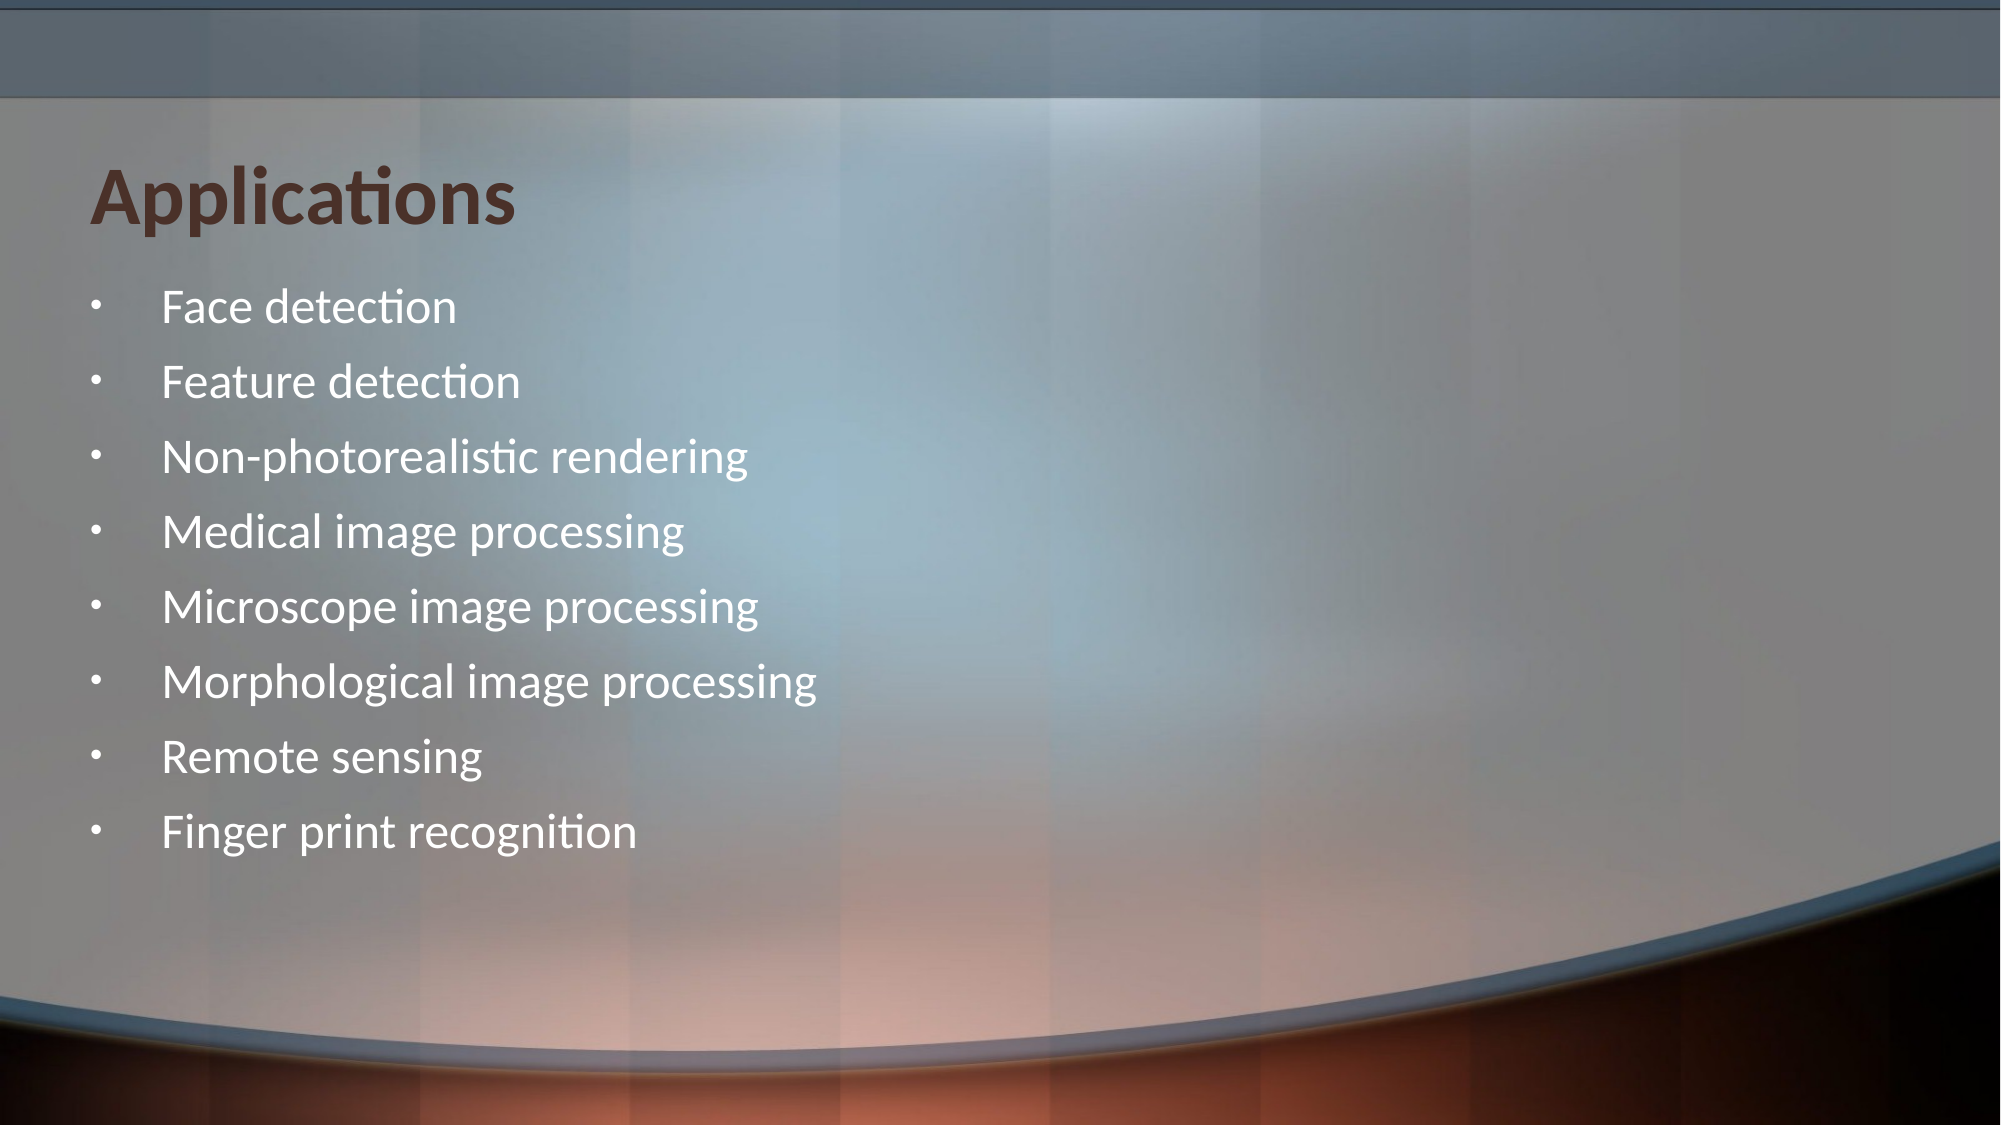

# Applications
   Face detection
   Feature detection
   Non-photorealistic rendering
   Medical image processing
   Microscope image processing
   Morphological image processing
   Remote sensing
   Finger print recognition